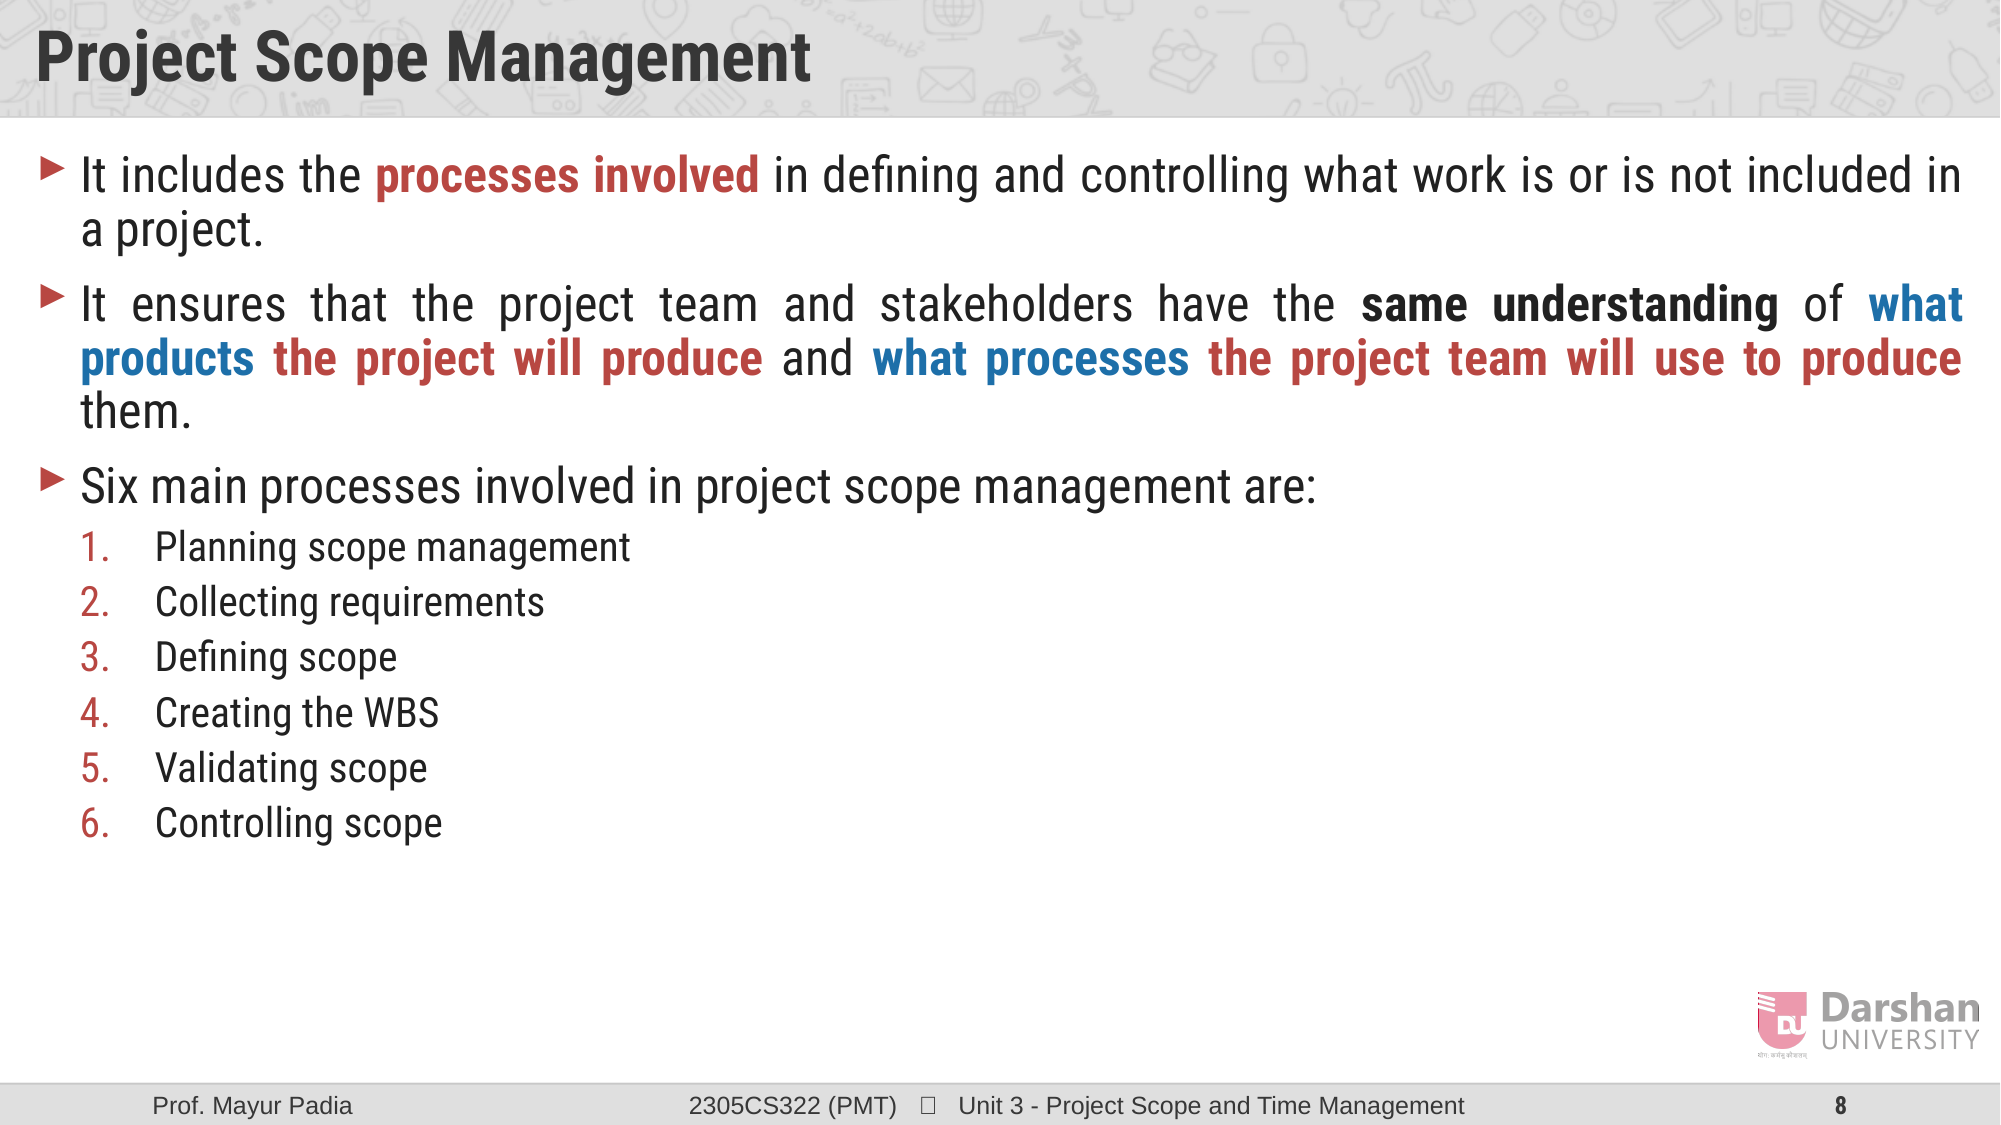

# Project Scope Management
It includes the processes involved in defining and controlling what work is or is not included in a project.
It ensures that the project team and stakeholders have the same understanding of what products the project will produce and what processes the project team will use to produce them.
Six main processes involved in project scope management are:
Planning scope management
Collecting requirements
Defining scope
Creating the WBS
Validating scope
Controlling scope